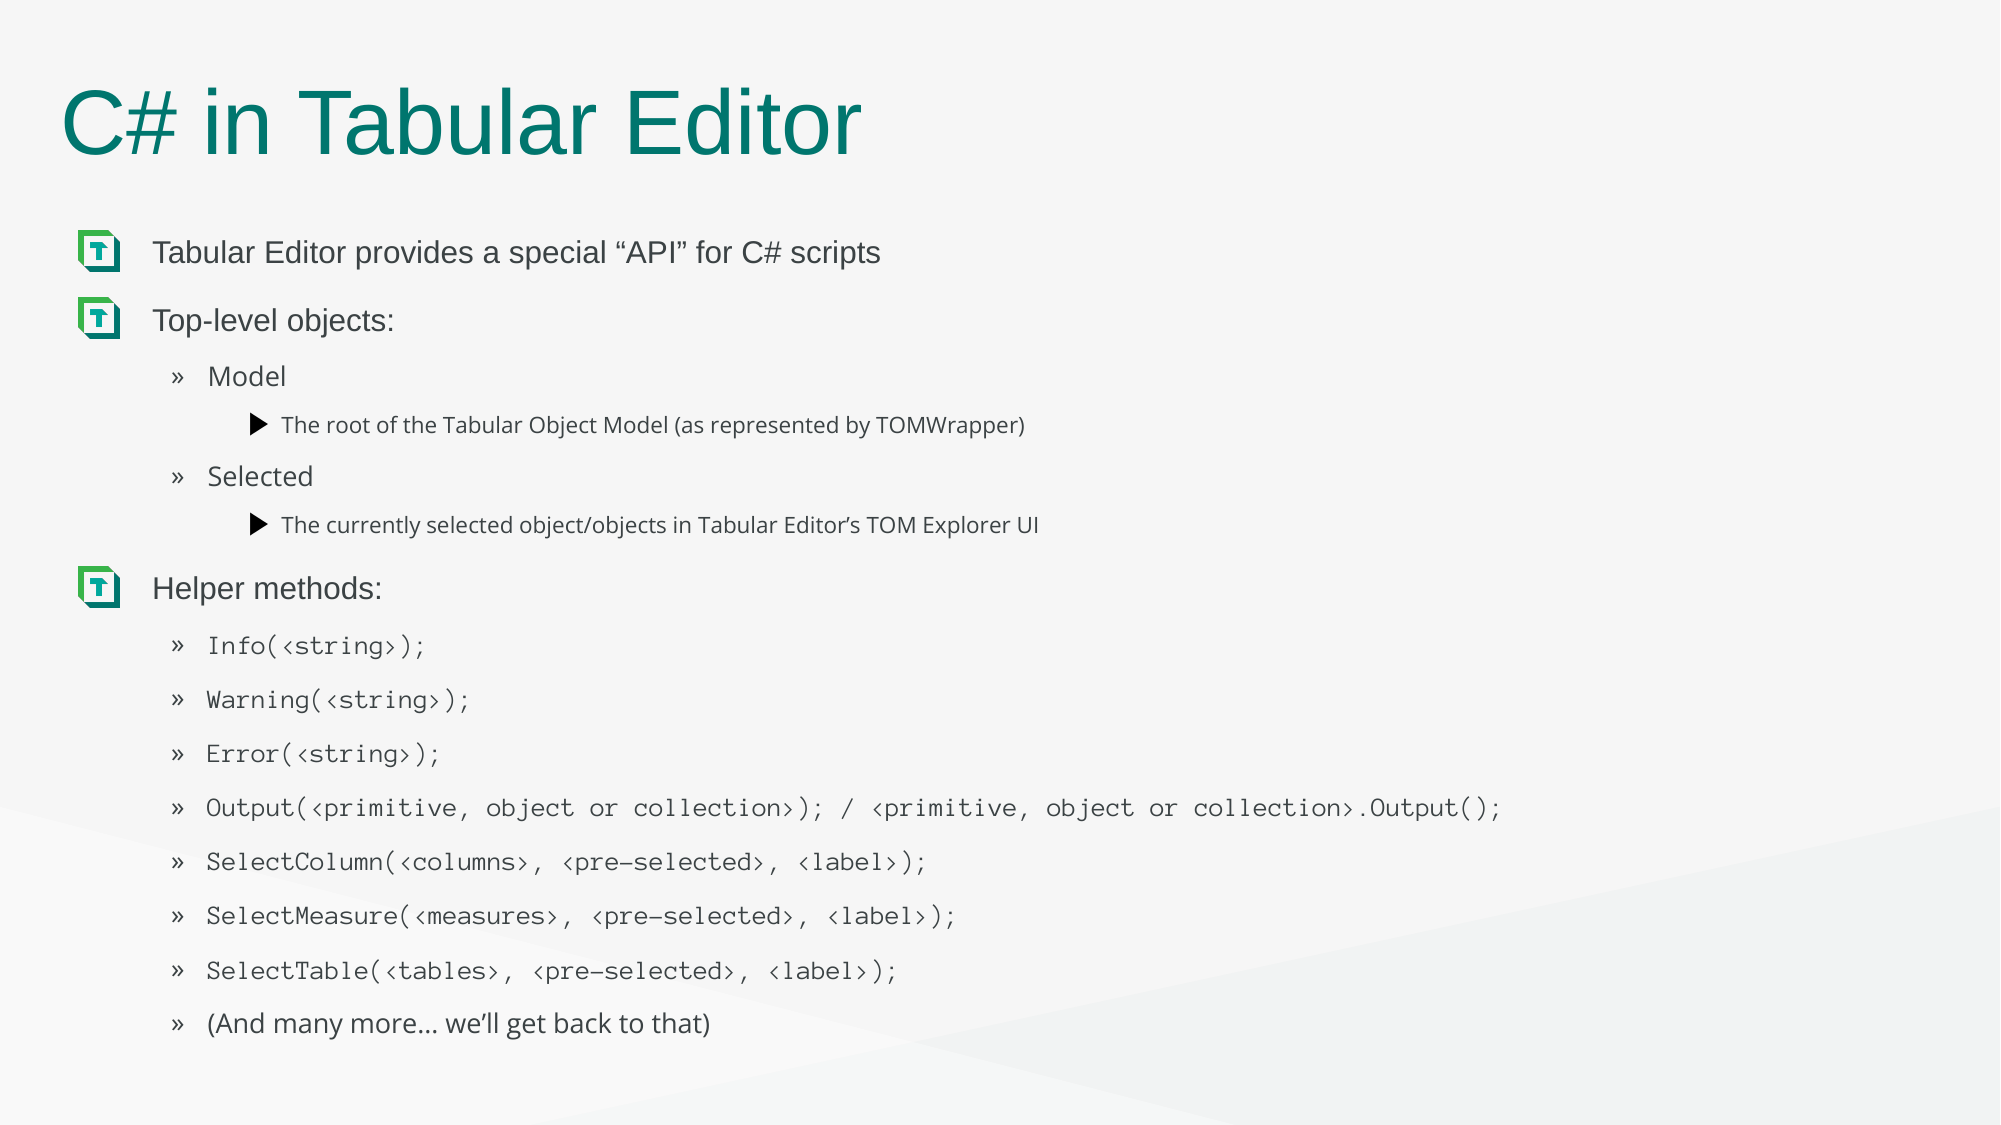

# C# in Tabular Editor
Tabular Editor provides a special “API” for C# scripts
Top-level objects:
Model
The root of the Tabular Object Model (as represented by TOMWrapper)
Selected
The currently selected object/objects in Tabular Editor’s TOM Explorer UI
Helper methods:
Info(<string>);
Warning(<string>);
Error(<string>);
Output(<primitive, object or collection>); / <primitive, object or collection>.Output();
SelectColumn(<columns>, <pre-selected>, <label>);
SelectMeasure(<measures>, <pre-selected>, <label>);
SelectTable(<tables>, <pre-selected>, <label>);
(And many more… we’ll get back to that)